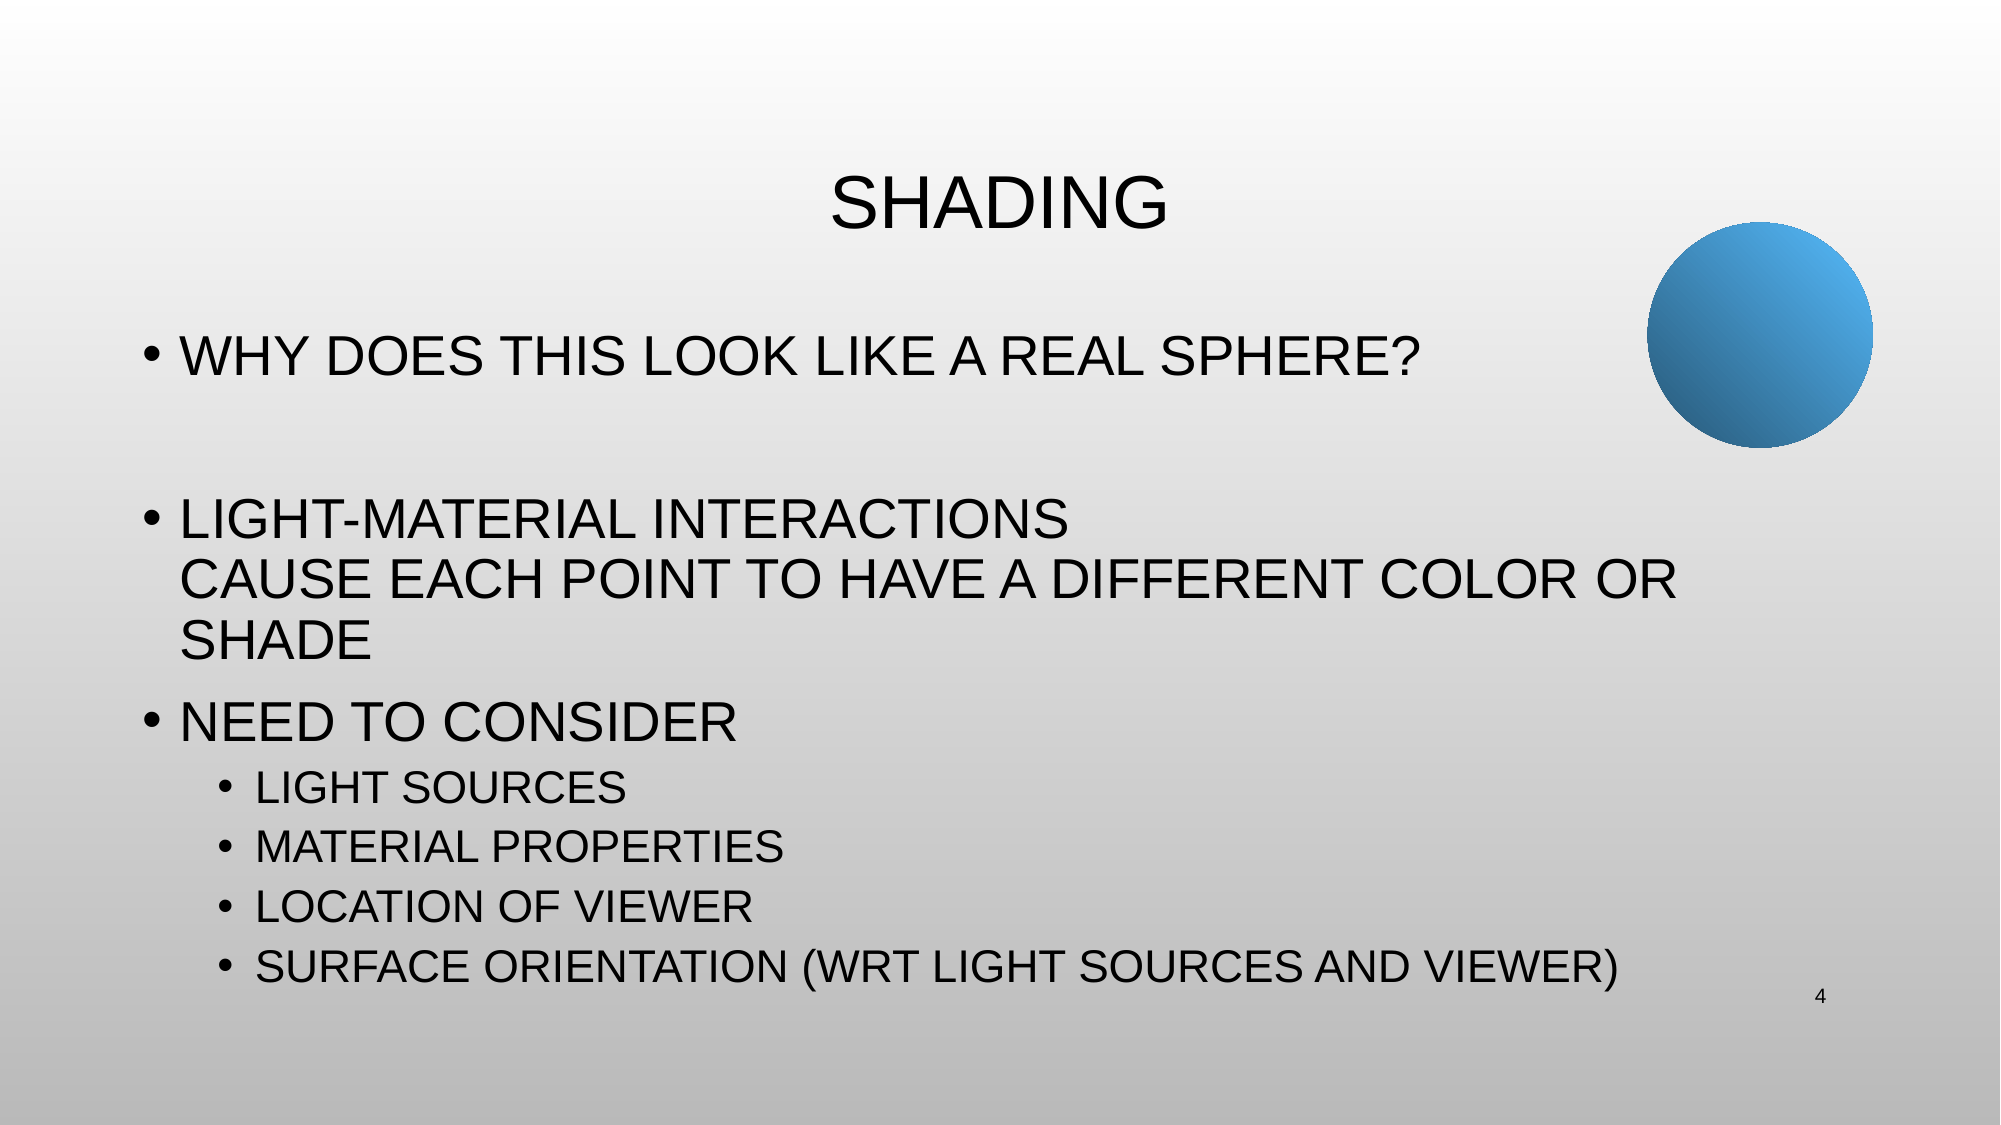

# Shading

Why does THIS LOOK LIKE a real sphere?

Light-material interactions
cause each point to have a different color or shade
Need to consider
Light sources
Material properties
Location of viewer
Surface orientation (wrt light sources and viewer)
4